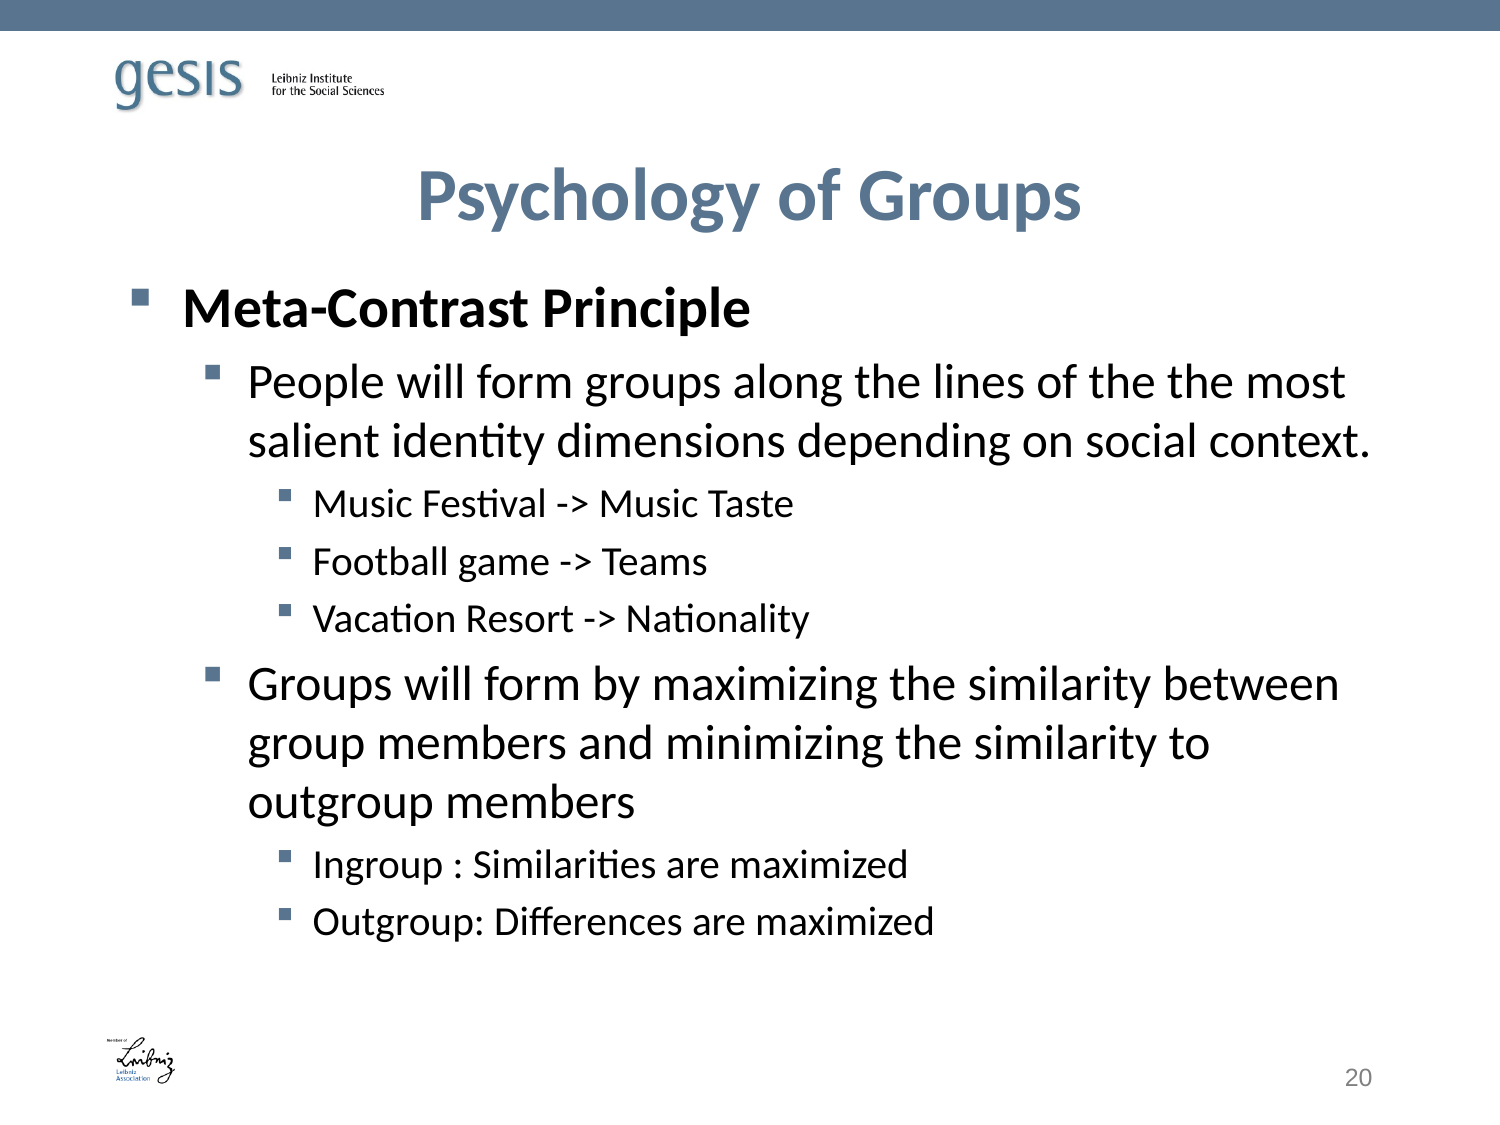

# Psychology of Groups
Meta-Contrast Principle
People will form groups along the lines of the the most salient identity dimensions depending on social context.
Music Festival -> Music Taste
Football game -> Teams
Vacation Resort -> Nationality
Groups will form by maximizing the similarity between group members and minimizing the similarity to outgroup members
Ingroup : Similarities are maximized
Outgroup: Differences are maximized

### Chart

| Category |
|---|
20